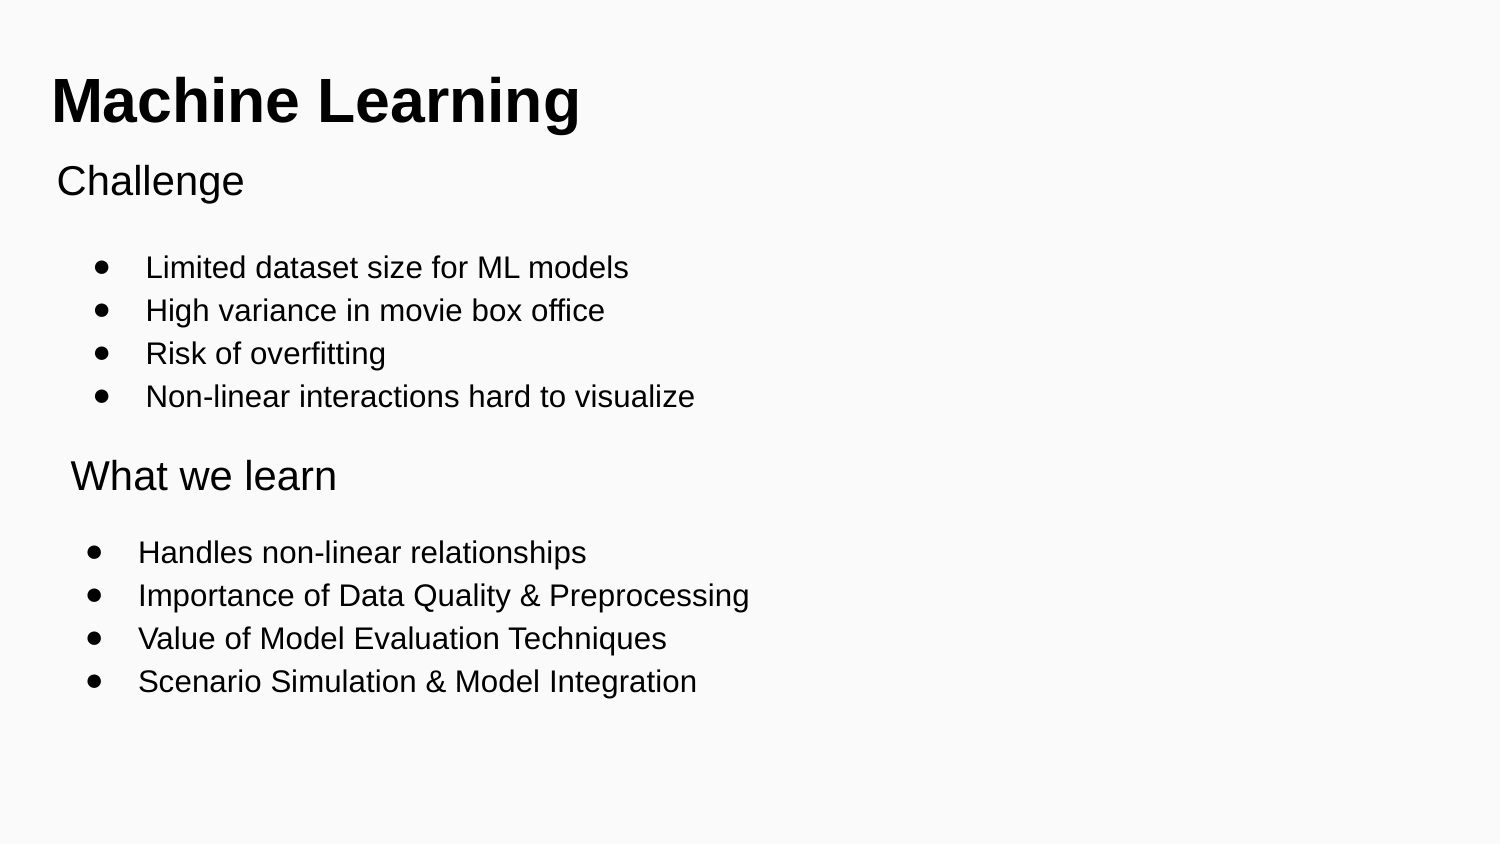

Machine Learning
# Challenge
Limited dataset size for ML models
High variance in movie box office
Risk of overfitting
Non-linear interactions hard to visualize

What we learn
Handles non-linear relationships
Importance of Data Quality & Preprocessing
Value of Model Evaluation Techniques
Scenario Simulation & Model Integration